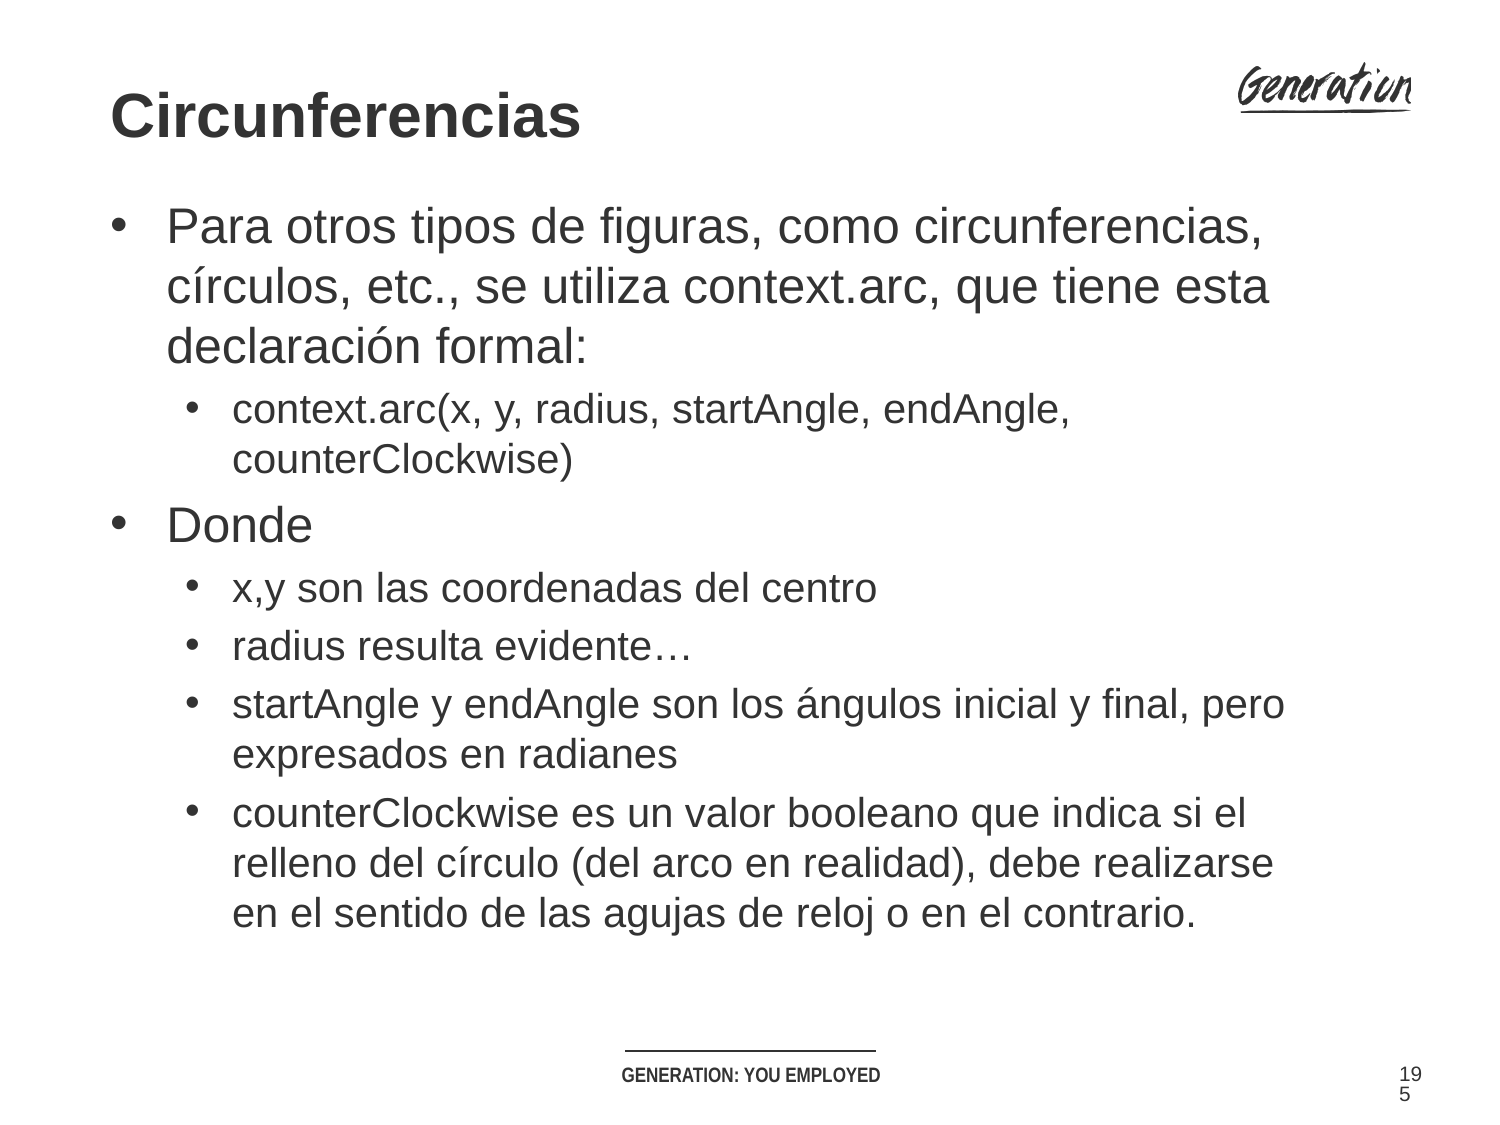

Circunferencias
Para otros tipos de figuras, como circunferencias, círculos, etc., se utiliza context.arc, que tiene esta declaración formal:
context.arc(x, y, radius, startAngle, endAngle, counterClockwise)
Donde
x,y son las coordenadas del centro
radius resulta evidente…
startAngle y endAngle son los ángulos inicial y final, pero expresados en radianes
counterClockwise es un valor booleano que indica si el relleno del círculo (del arco en realidad), debe realizarse en el sentido de las agujas de reloj o en el contrario.